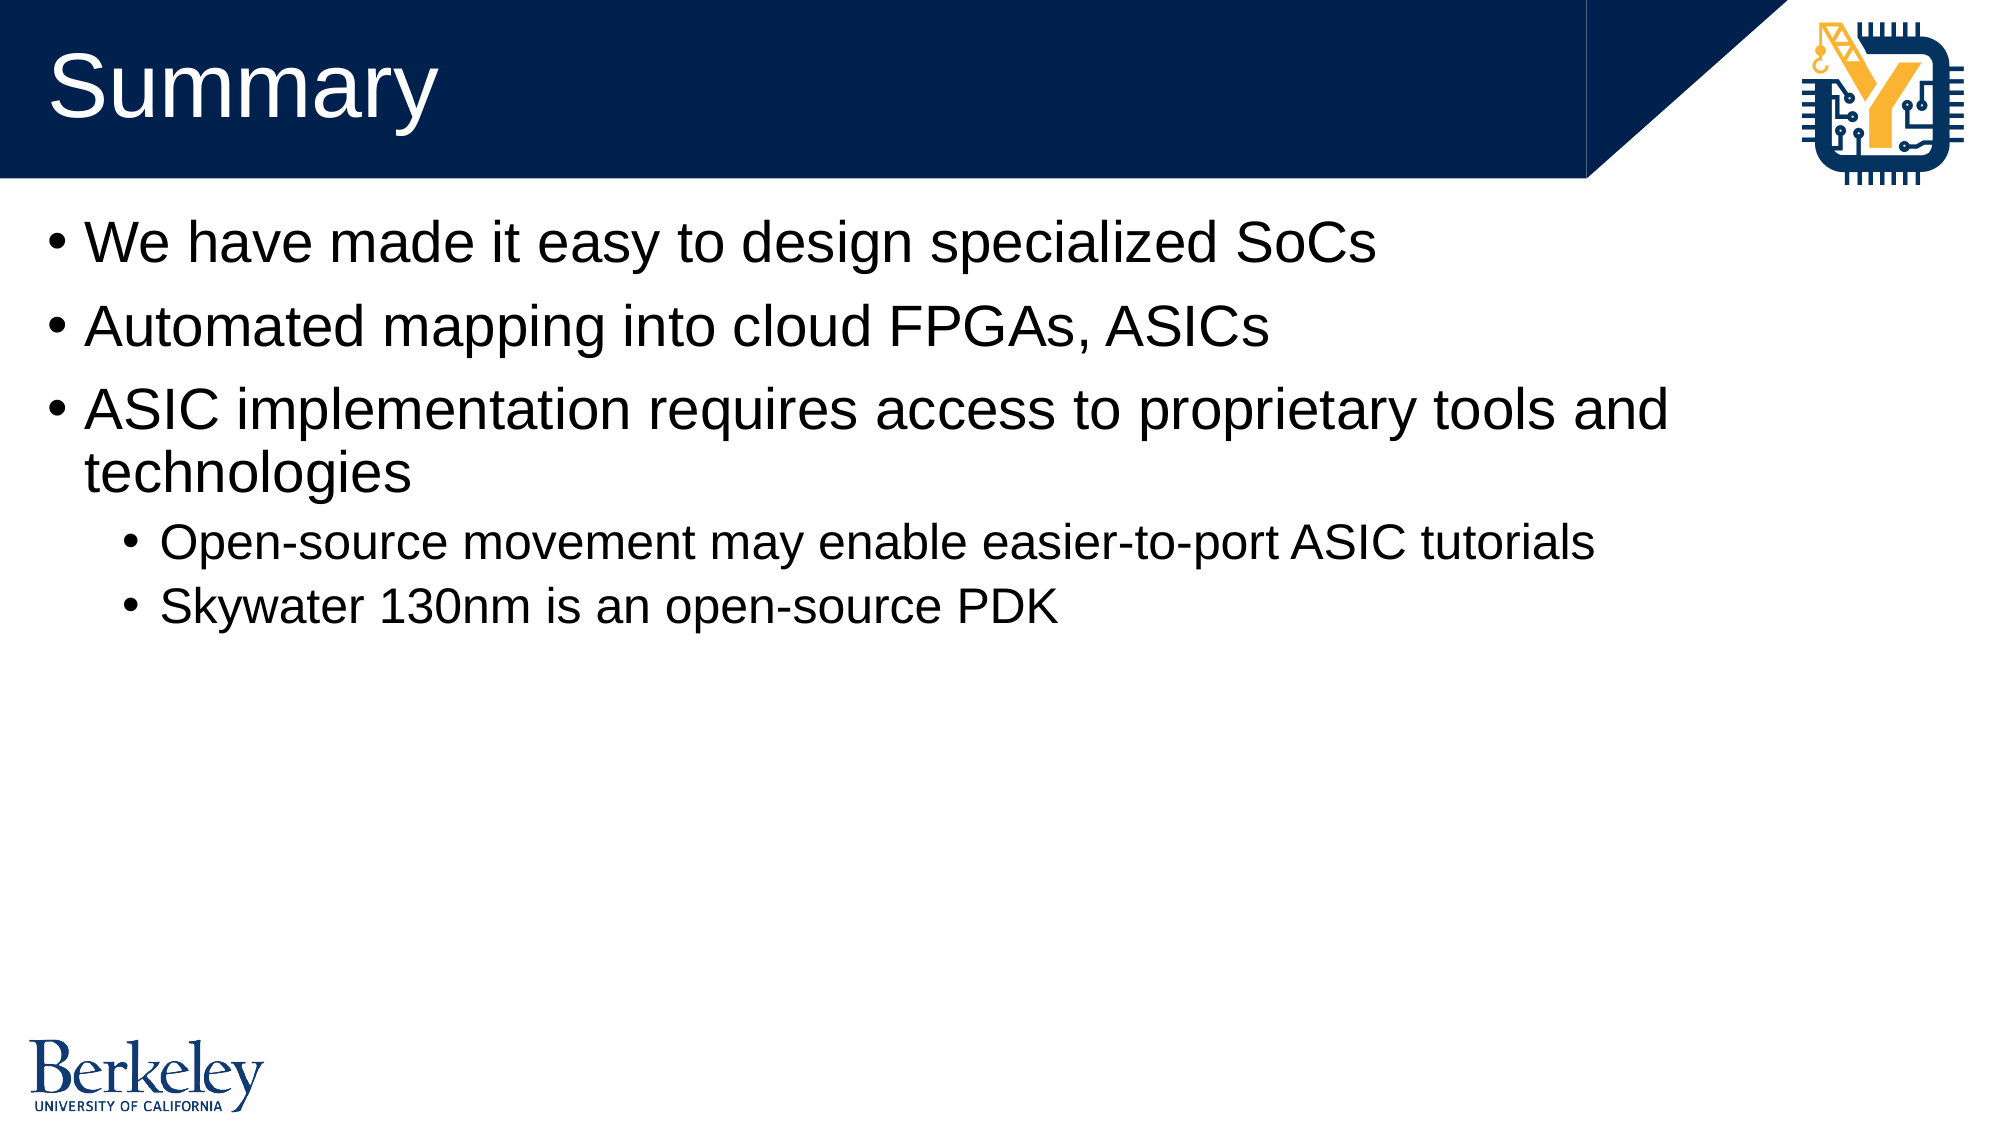

# Summary
We have made it easy to design specialized SoCs
Automated mapping into cloud FPGAs, ASICs
ASIC implementation requires access to proprietary tools and technologies
Open-source movement may enable easier-to-port ASIC tutorials
Skywater 130nm is an open-source PDK